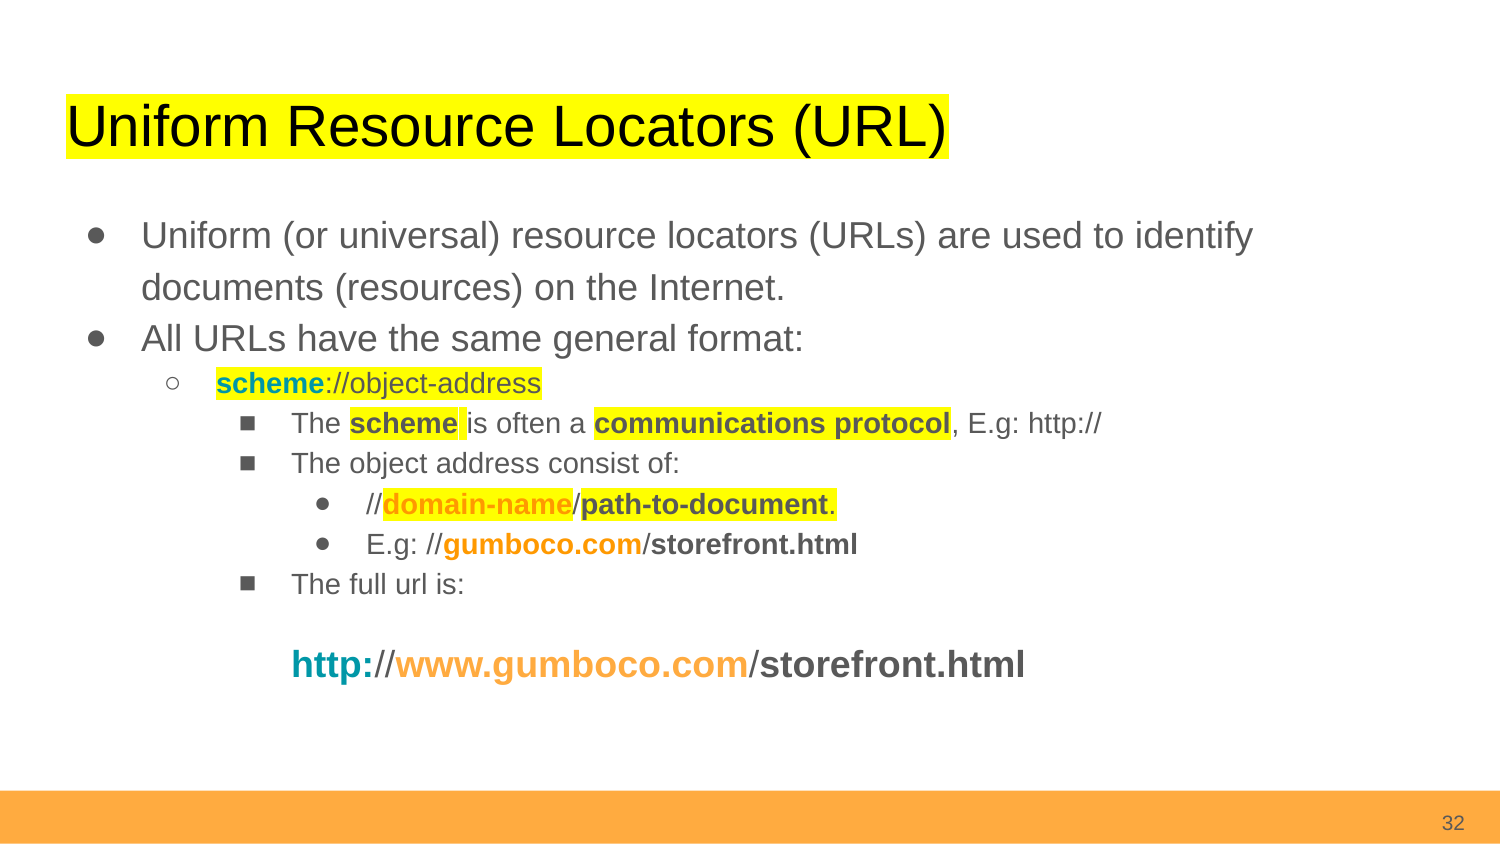

# Uniform Resource Locators (URL)
Uniform (or universal) resource locators (URLs) are used to identify documents (resources) on the Internet.
All URLs have the same general format:
scheme://object-address
The scheme is often a communications protocol, E.g: http://
The object address consist of:
//domain-name/path-to-document.
E.g: //gumboco.com/storefront.html
The full url is:
http://www.gumboco.com/storefront.html
32